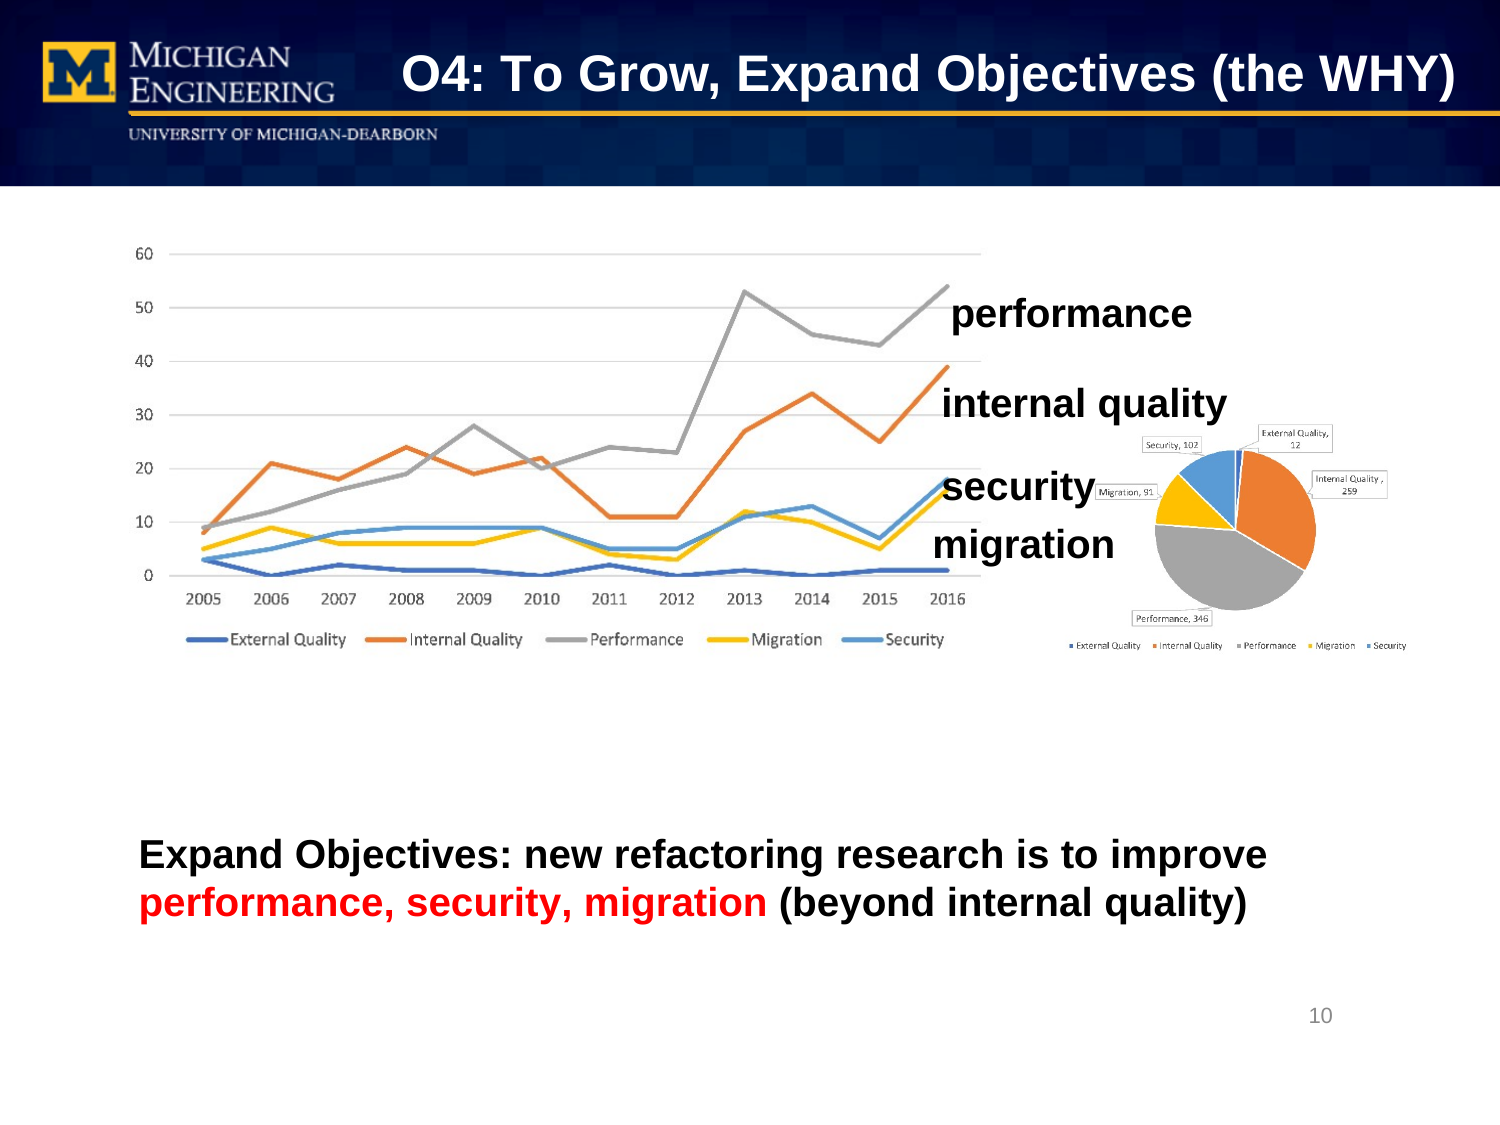

O4: To Grow, Expand Objectives (the WHY)

performance internal quality
security migration

Expand Objectives: new refactoring research is to improve performance, security, migration (beyond internal quality)
10